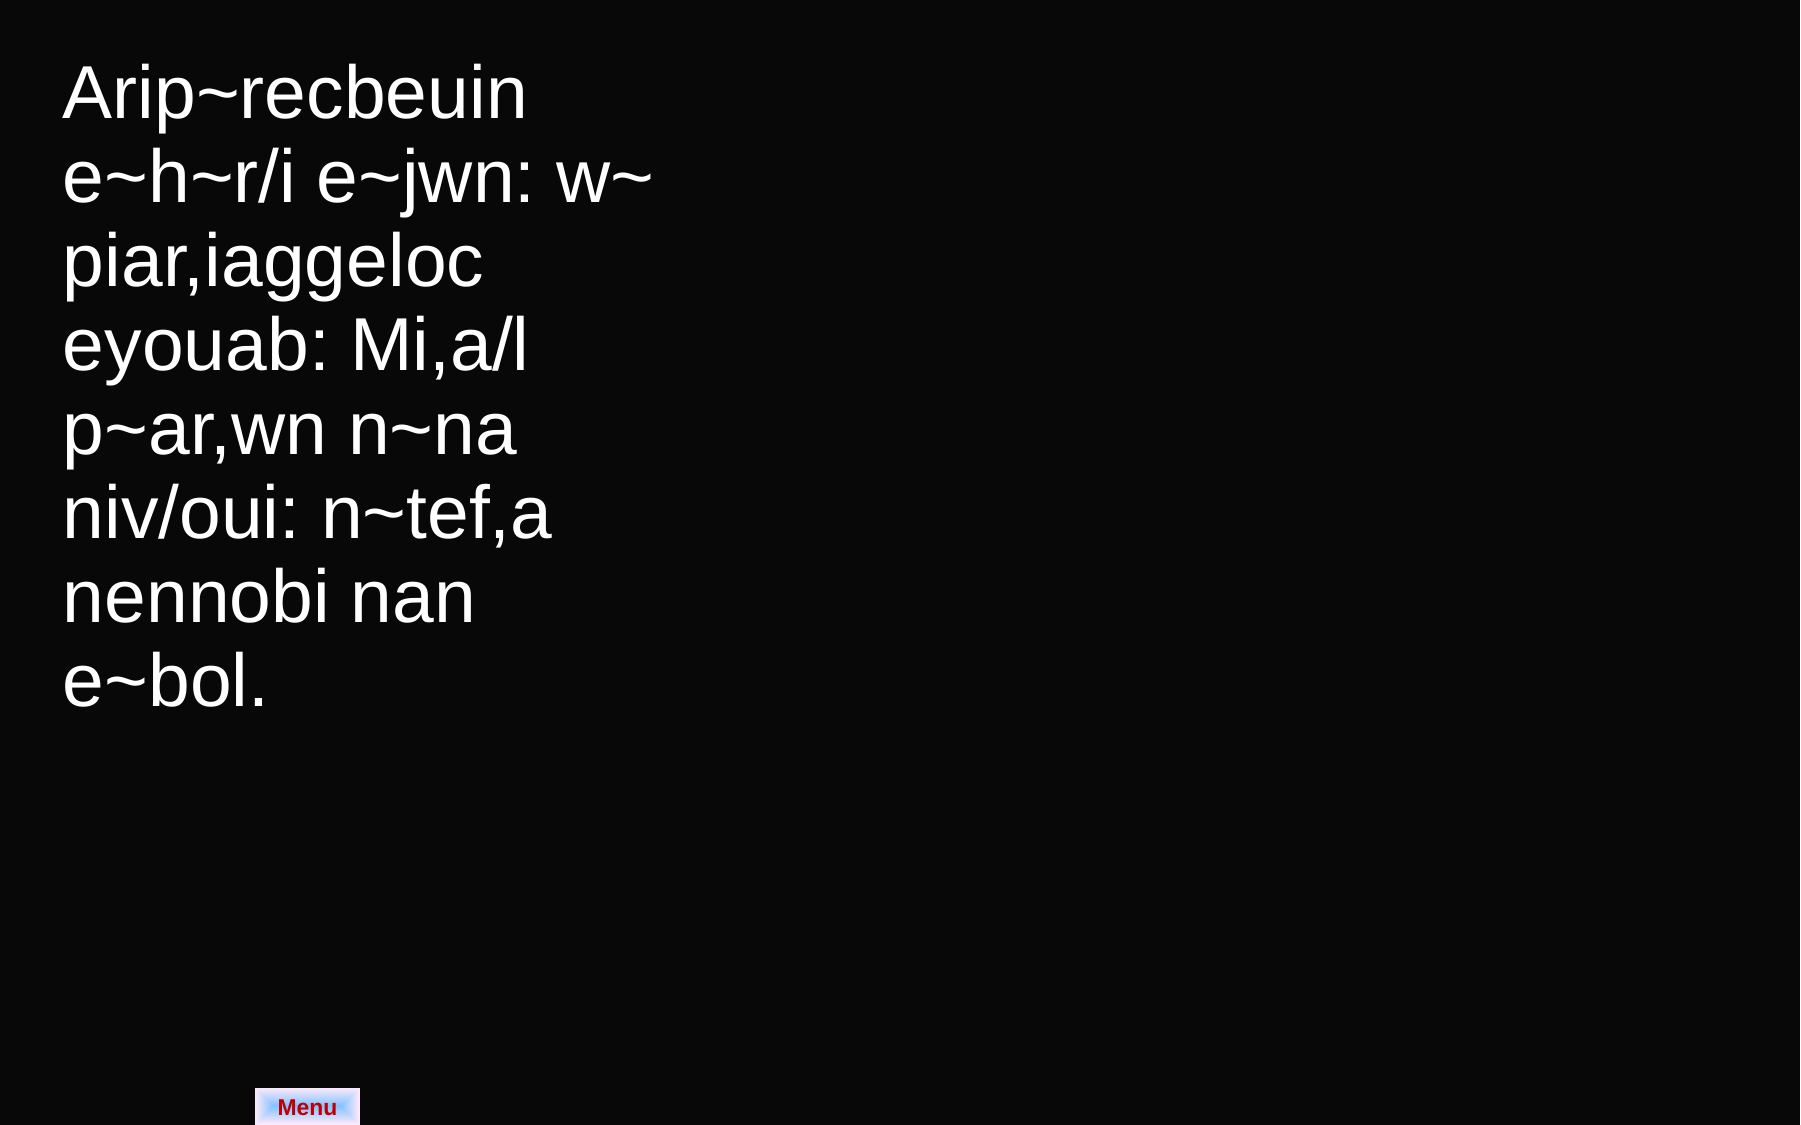

| Arip~recbeuin e~h~r/i e~jwn: w~ piar,iaggeloc eyouab: Mi,a/l p~ar,wn n~na niv/oui: n~tef,a nennobi nan e~bol. |  |  |
| --- | --- | --- |

Menu